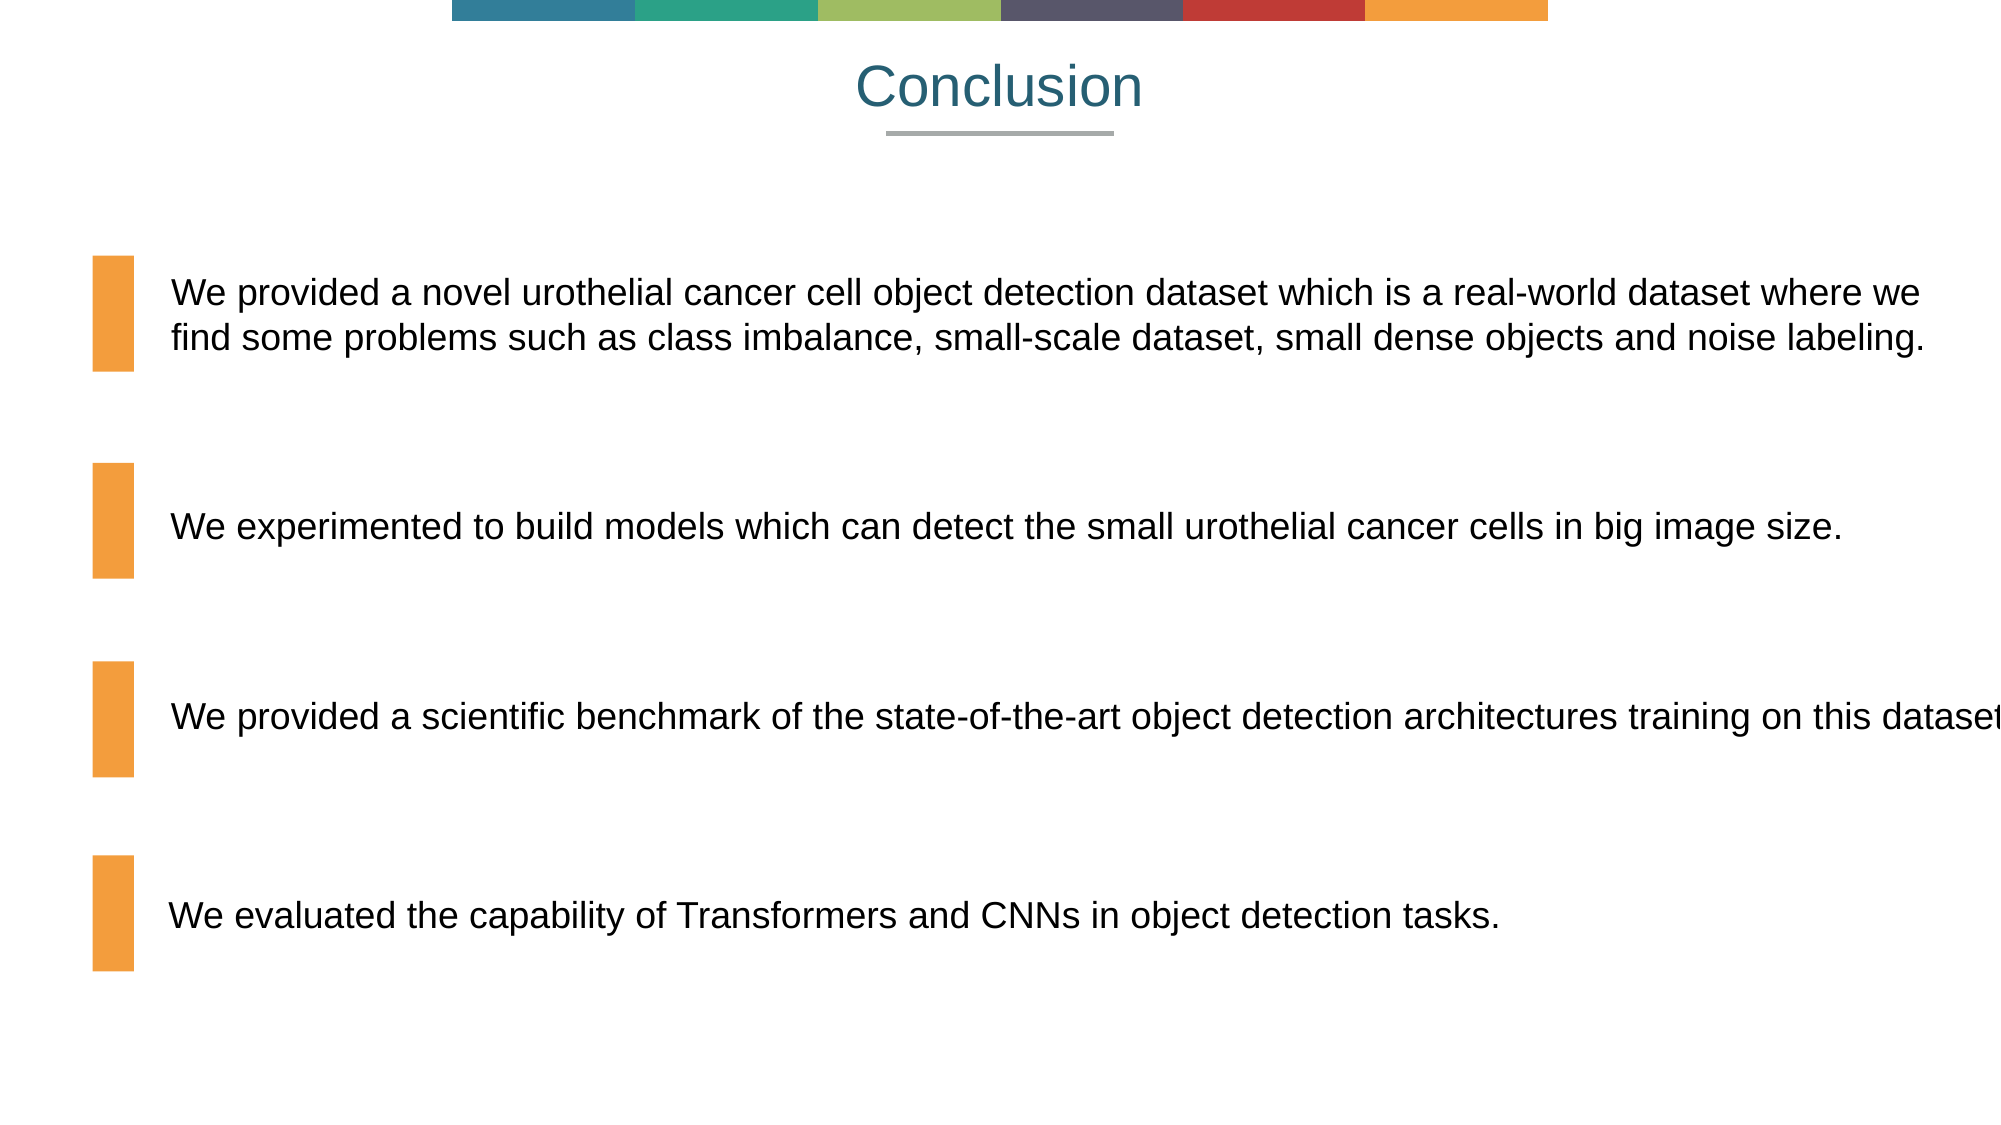

# Conclusion

We provided a novel urothelial cancer cell object detection dataset which is a real-world dataset where we
find some problems such as class imbalance, small-scale dataset, small dense objects and noise labeling.

We experimented to build models which can detect the small urothelial cancer cells in big image size.

We evaluated the capability of Transformers and CNNs in object detection tasks.
We provided a scientific benchmark of the state-of-the-art object detection architectures training on this dataset.